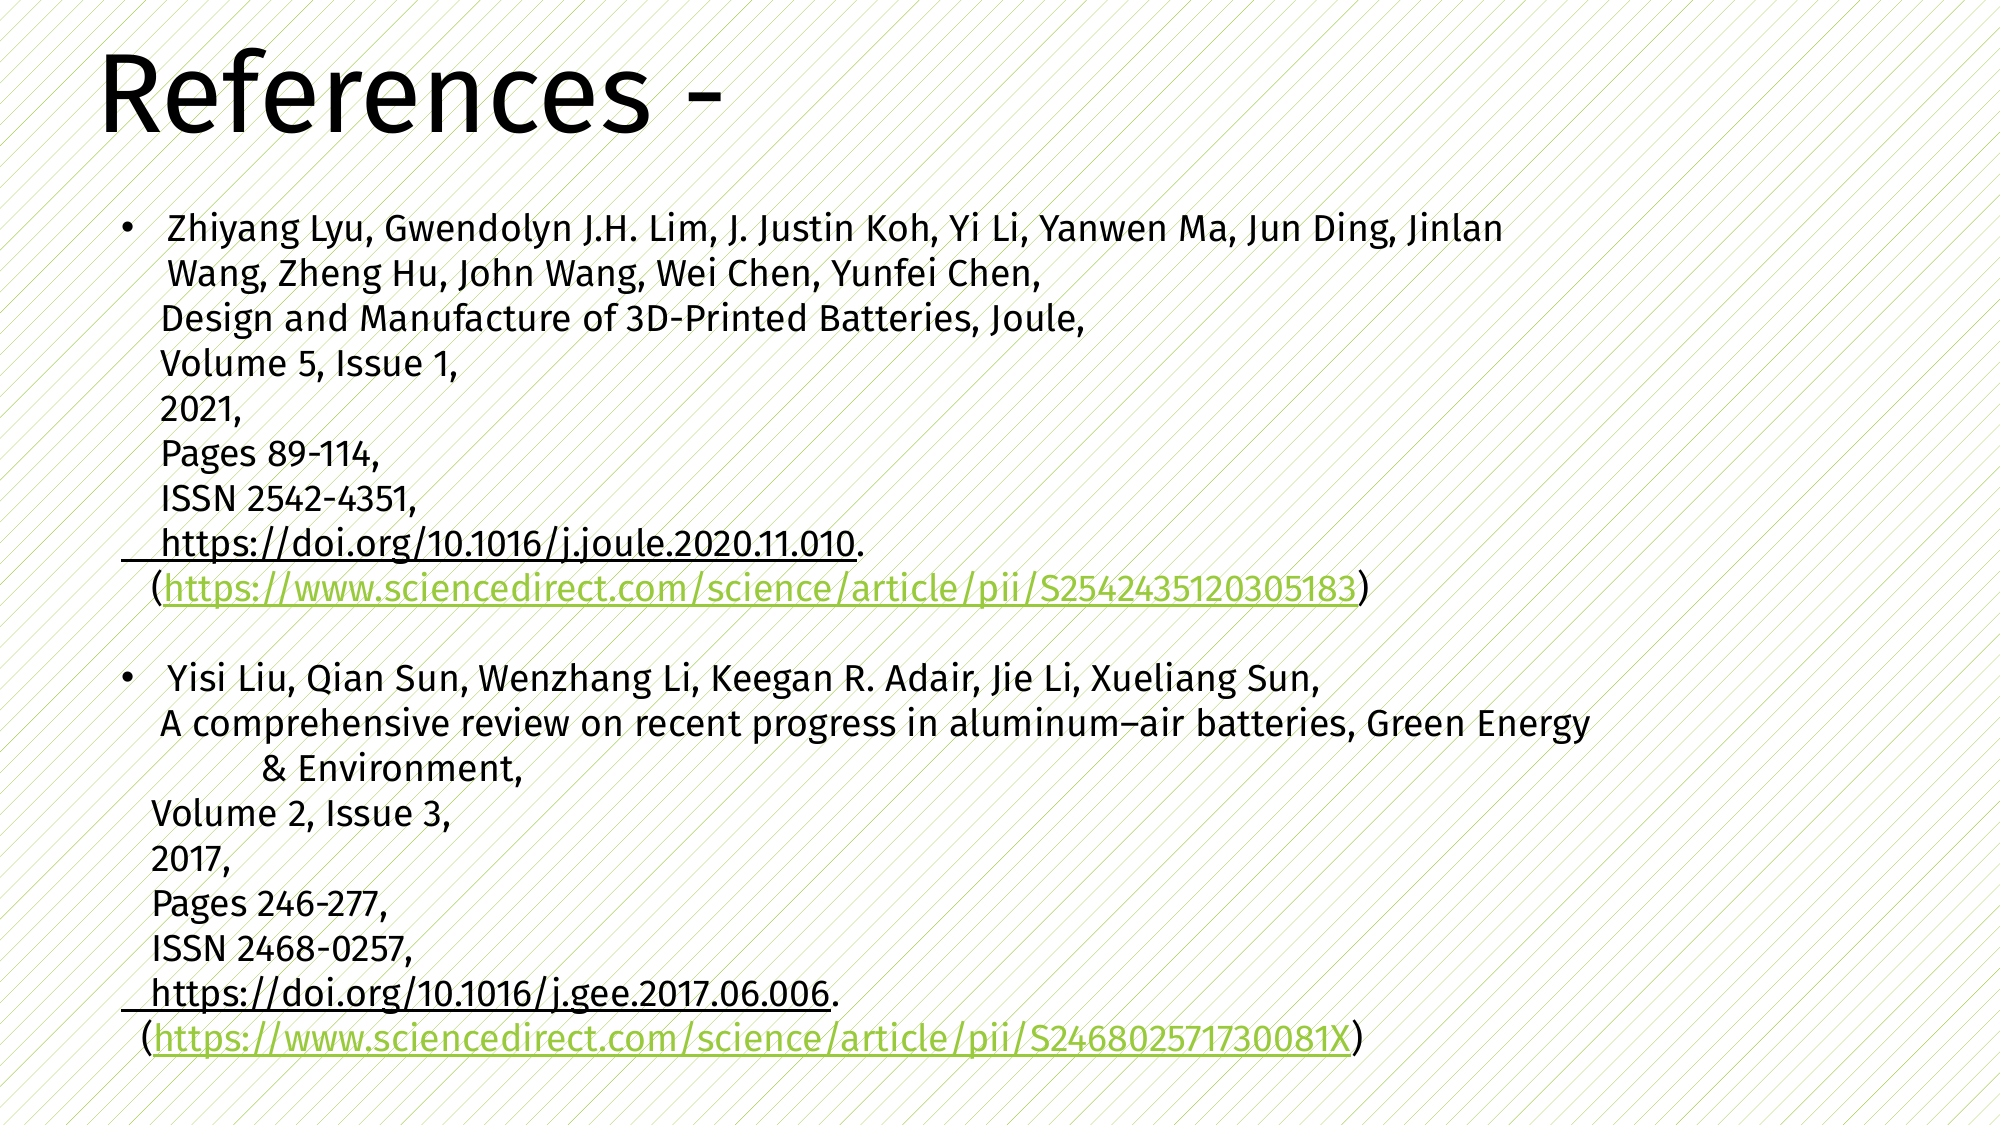

References -
Zhiyang Lyu, Gwendolyn J.H. Lim, J. Justin Koh, Yi Li, Yanwen Ma, Jun Ding, Jinlan Wang, Zheng Hu, John Wang, Wei Chen, Yunfei Chen,
    Design and Manufacture of 3D-Printed Batteries, Joule,
    Volume 5, Issue 1,
    2021,
    Pages 89-114,
    ISSN 2542-4351,
    https://doi.org/10.1016/j.joule.2020.11.010.
   (https://www.sciencedirect.com/science/article/pii/S2542435120305183)

Yisi Liu, Qian Sun, Wenzhang Li, Keegan R. Adair, Jie Li, Xueliang Sun,
    A comprehensive review on recent progress in aluminum–air batteries, Green Energy                & Environment,
   Volume 2, Issue 3,
   2017,
   Pages 246-277,
   ISSN 2468-0257,
   https://doi.org/10.1016/j.gee.2017.06.006.
  (https://www.sciencedirect.com/science/article/pii/S246802571730081X)